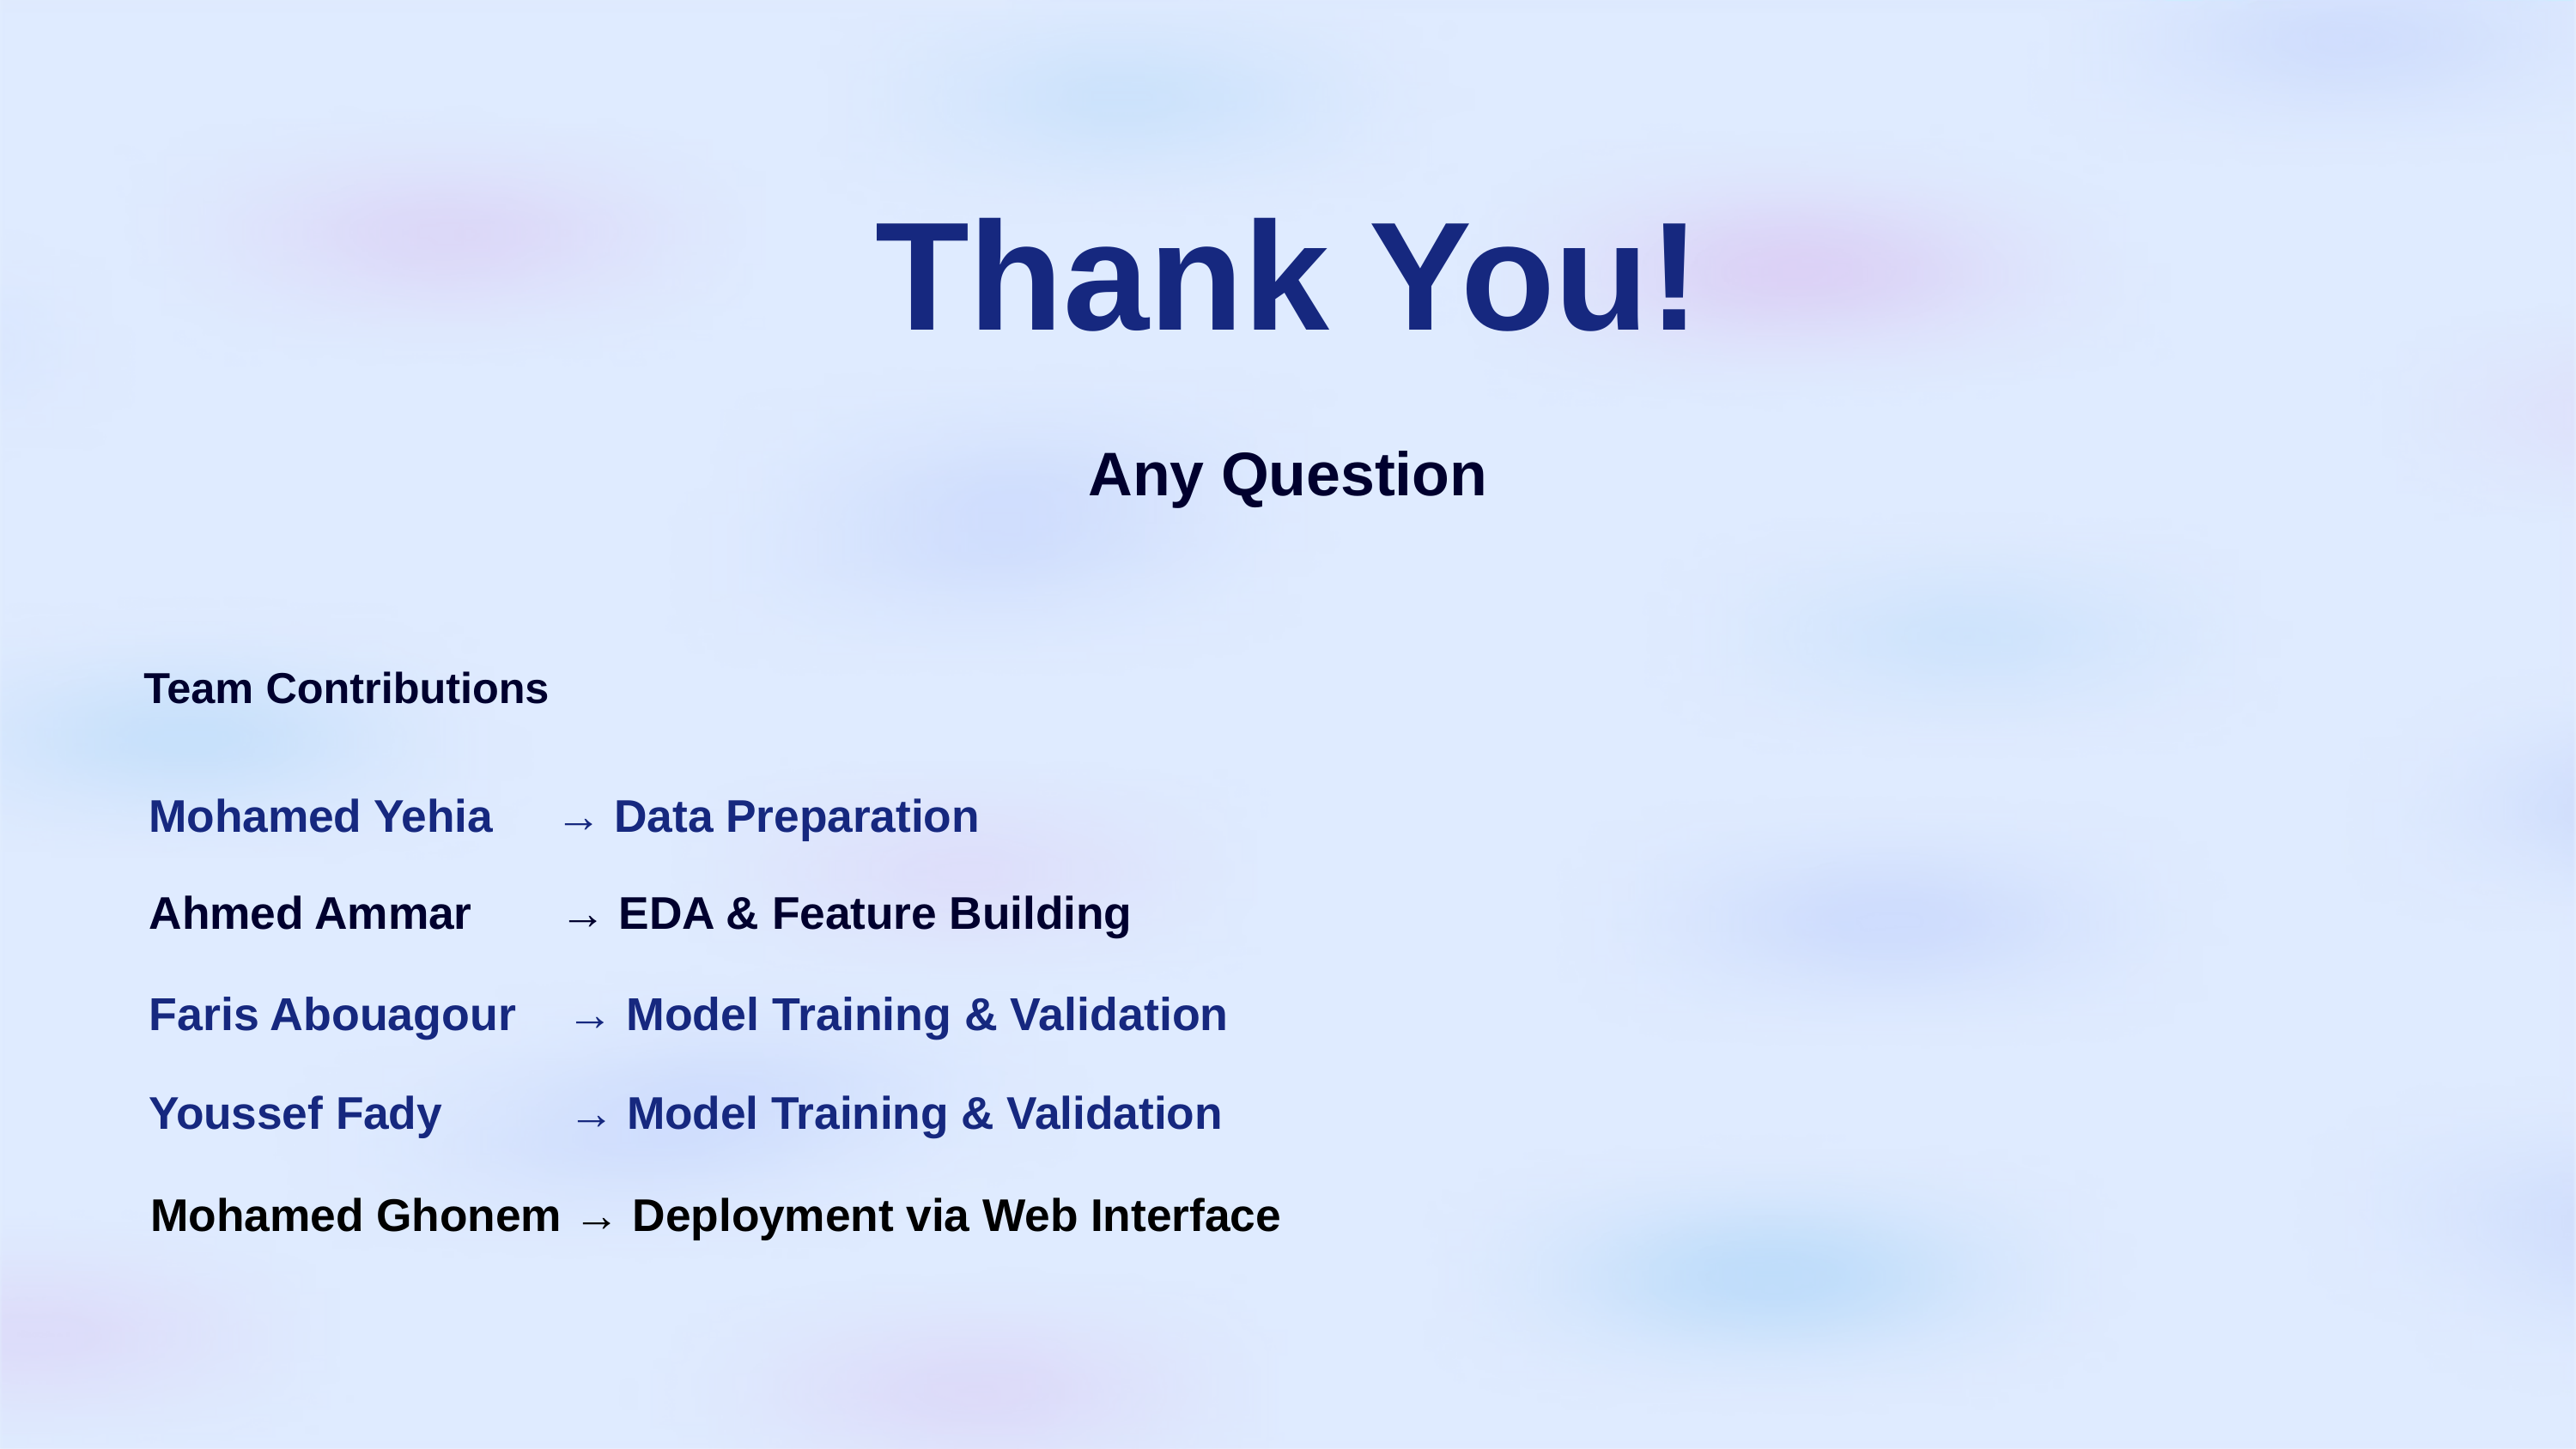

Thank You!
Any Question

 Team Contributions

Mohamed Yehia     → Data Preparation

Ahmed Ammar       → EDA & Feature Building
Faris Abouagour    → Model Training & Validation

Youssef Fady          → Model Training & Validation

Mohamed Ghonem → Deployment via Web Interface